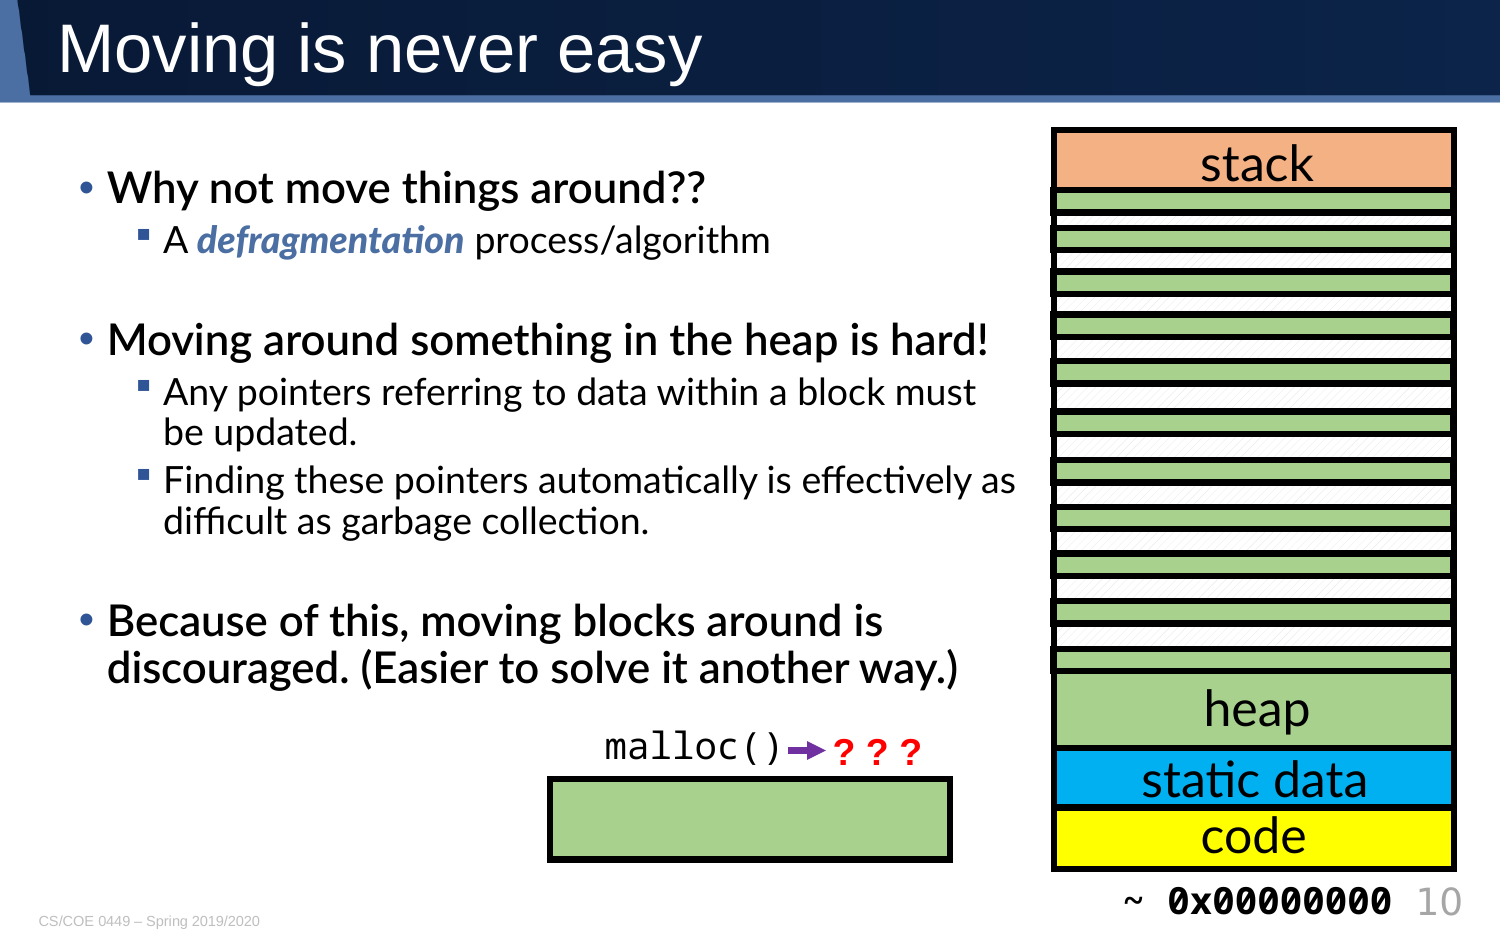

# Moving is never easy
stack

Why not move things around??
A defragmentation process/algorithm
Moving around something in the heap is hard!
Any pointers referring to data within a block must be updated.
Finding these pointers automatically is effectively as difficult as garbage collection.
Because of this, moving blocks around is discouraged. (Easier to solve it another way.)

heap
malloc()
? ? ?
static data

code

~ 0x00000000
10
CS/COE 0449 – Spring 2019/2020